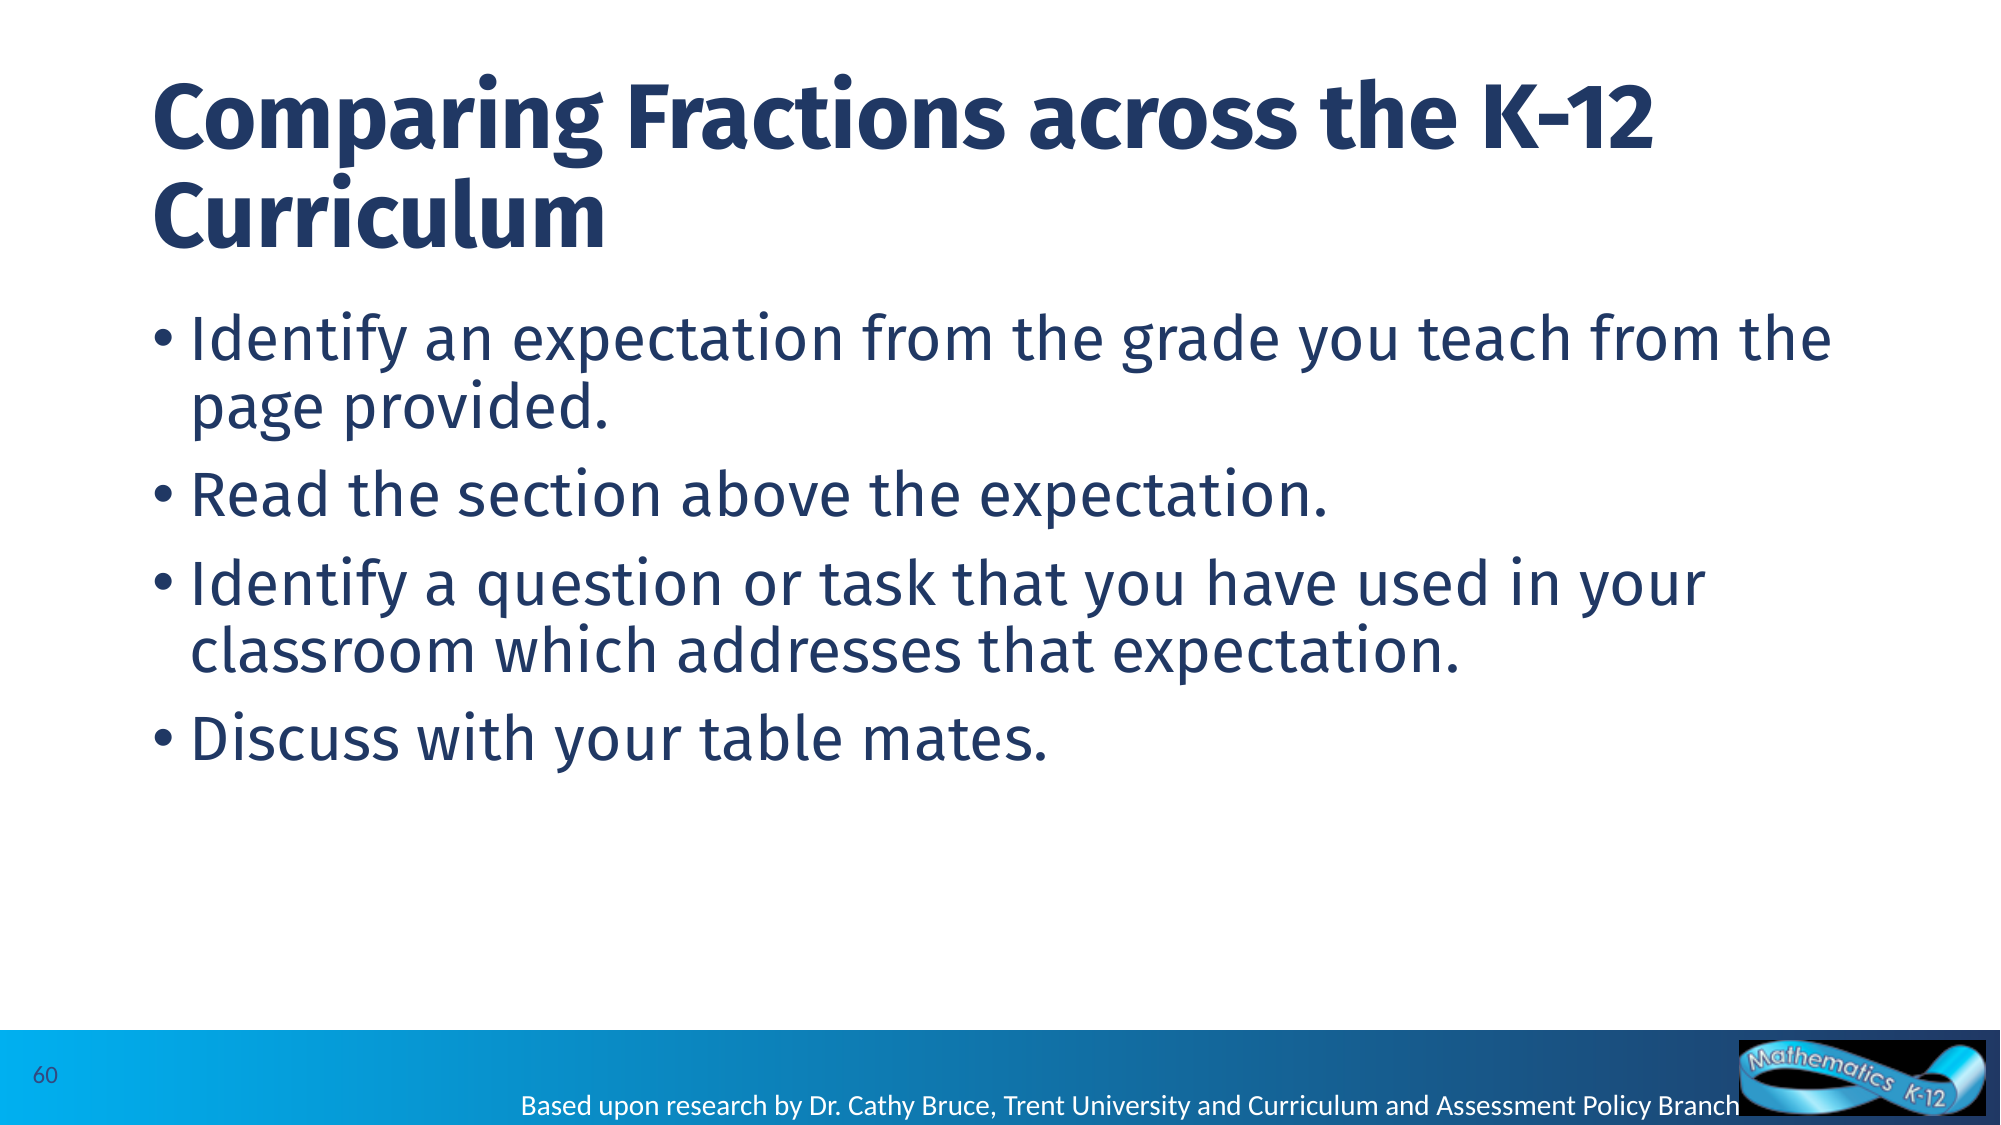

# Comparing Fractions across the K-12 Curriculum
Identify an expectation from the grade you teach from the page provided.
Read the section above the expectation.
Identify a question or task that you have used in your classroom which addresses that expectation.
Discuss with your table mates.
60